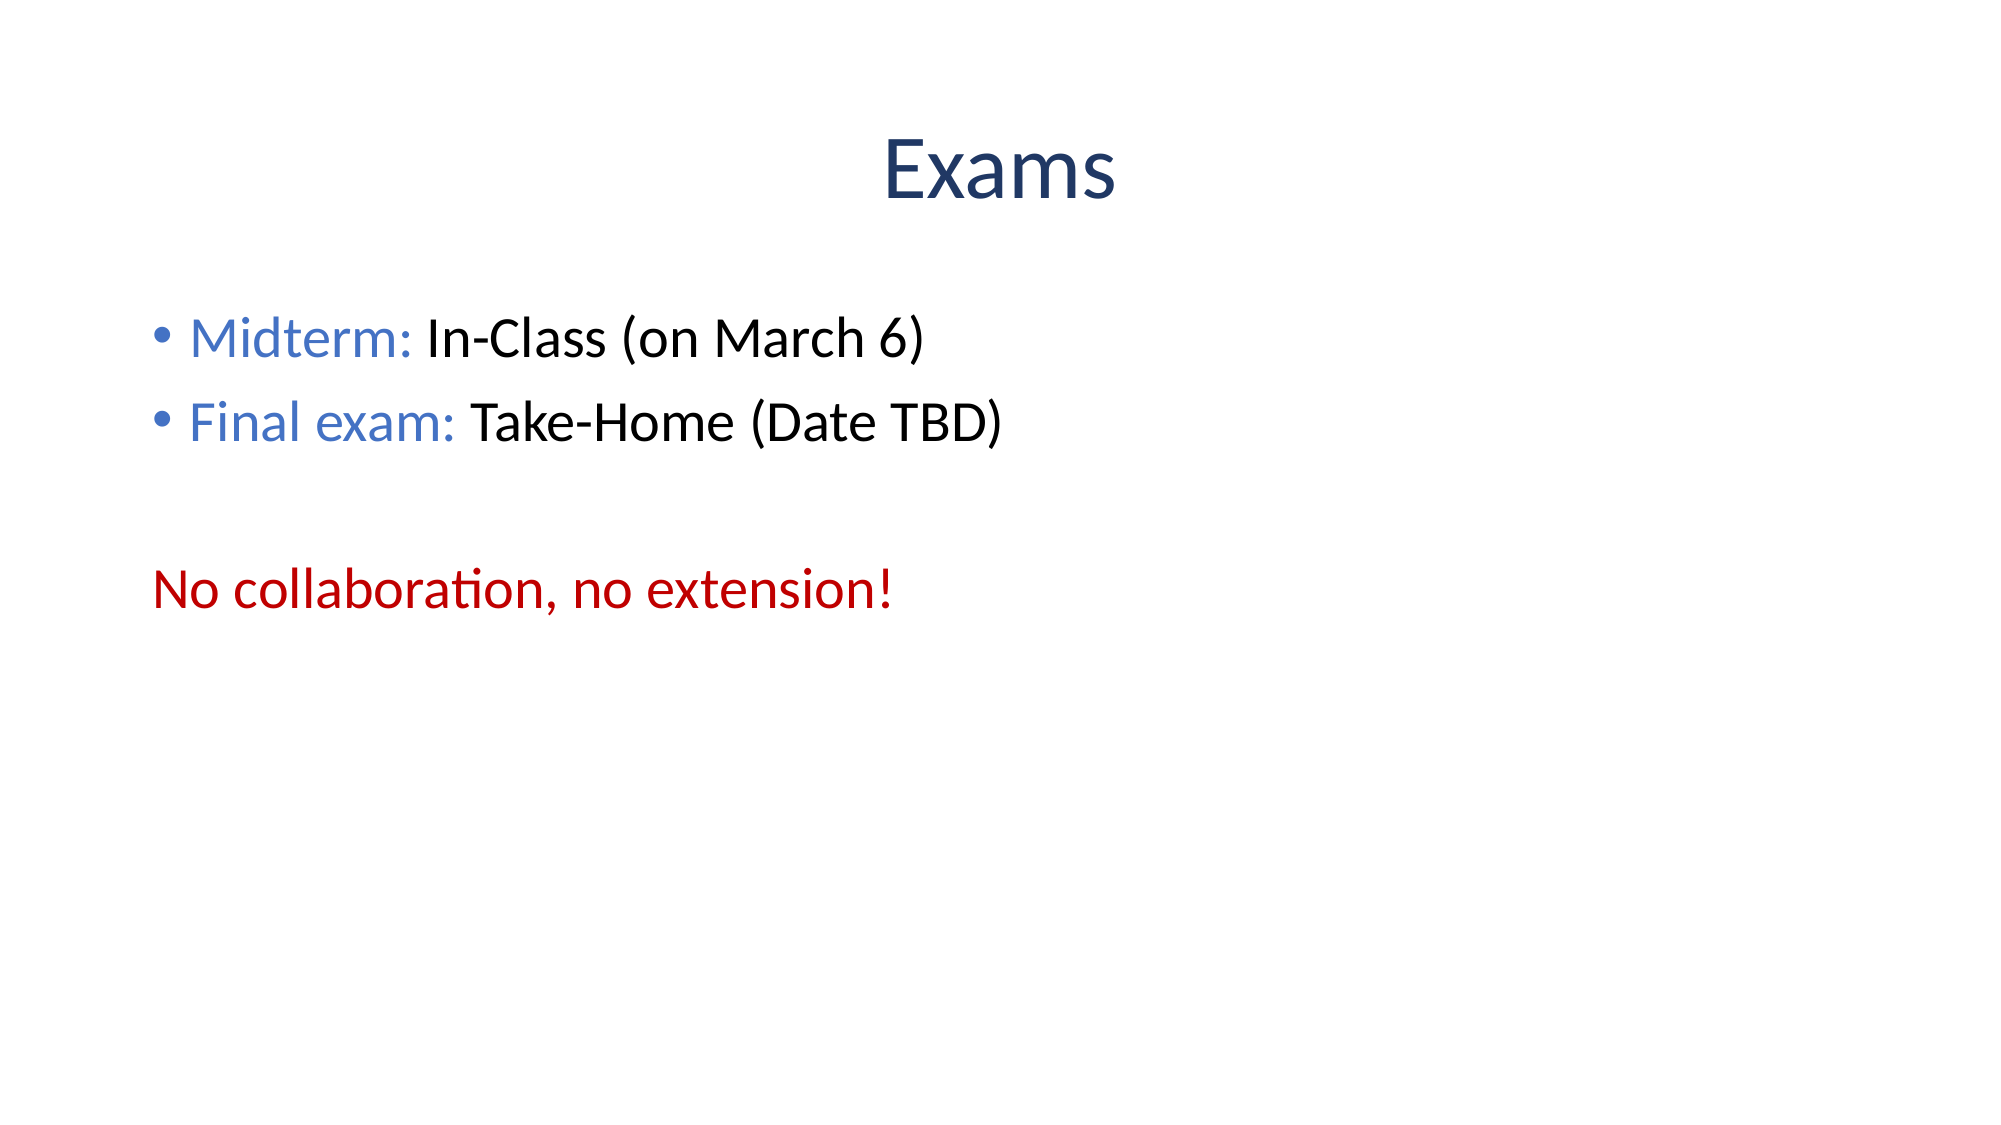

# Exams
Midterm: In-Class (on March 6)
Final exam: Take-Home (Date TBD)

No collaboration, no extension!